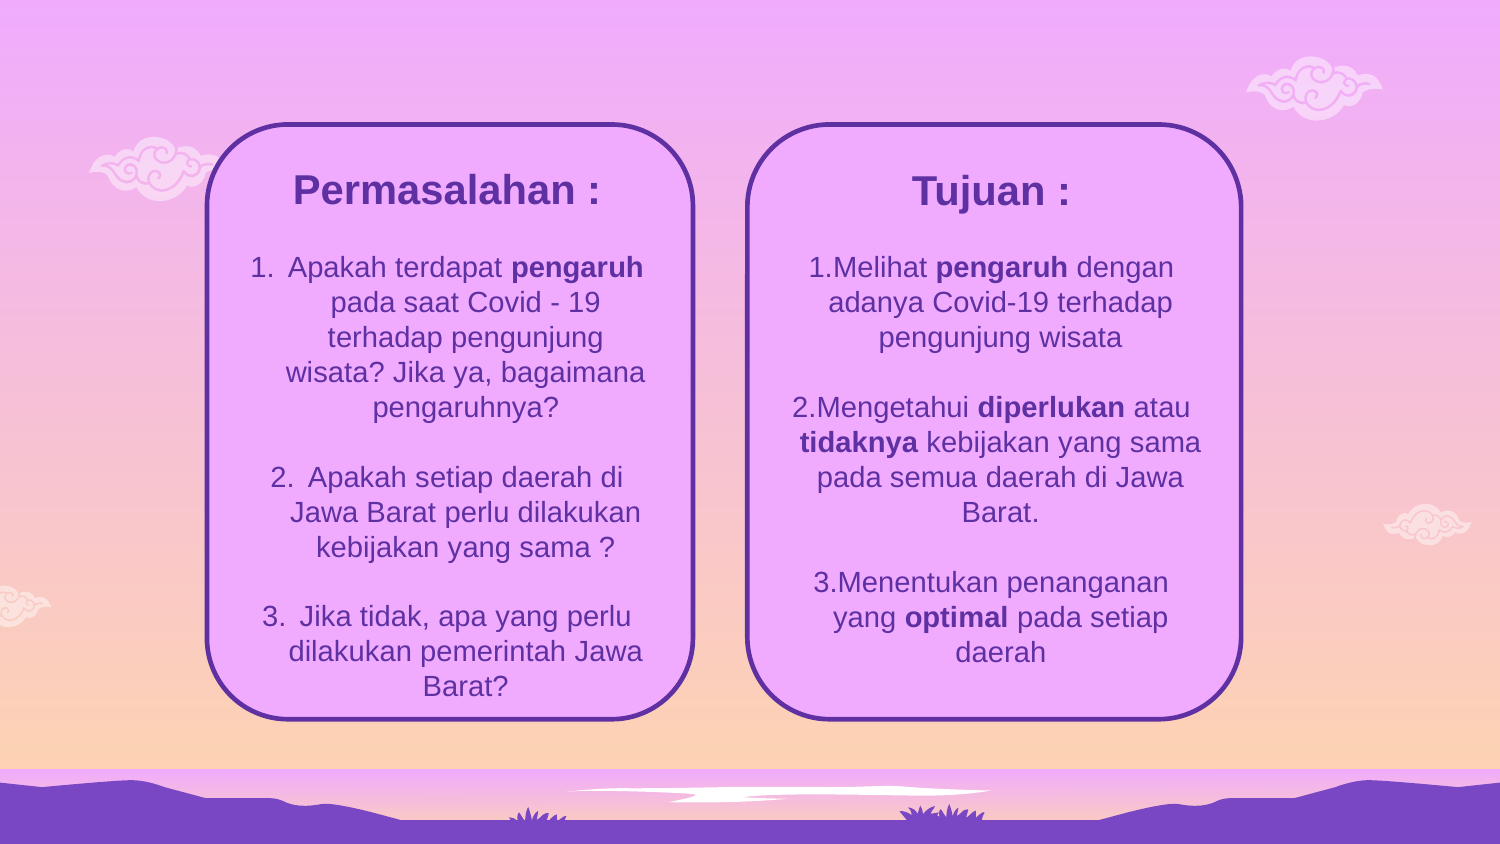

Permasalahan :

Apakah terdapat pengaruh pada saat Covid - 19 terhadap pengunjung wisata? Jika ya, bagaimana pengaruhnya?

Apakah setiap daerah di Jawa Barat perlu dilakukan kebijakan yang sama ?

Jika tidak, apa yang perlu dilakukan pemerintah Jawa Barat?
Tujuan :

Melihat pengaruh dengan adanya Covid-19 terhadap pengunjung wisata

Mengetahui diperlukan atau tidaknya kebijakan yang sama pada semua daerah di Jawa Barat.

Menentukan penanganan yang optimal pada setiap daerah